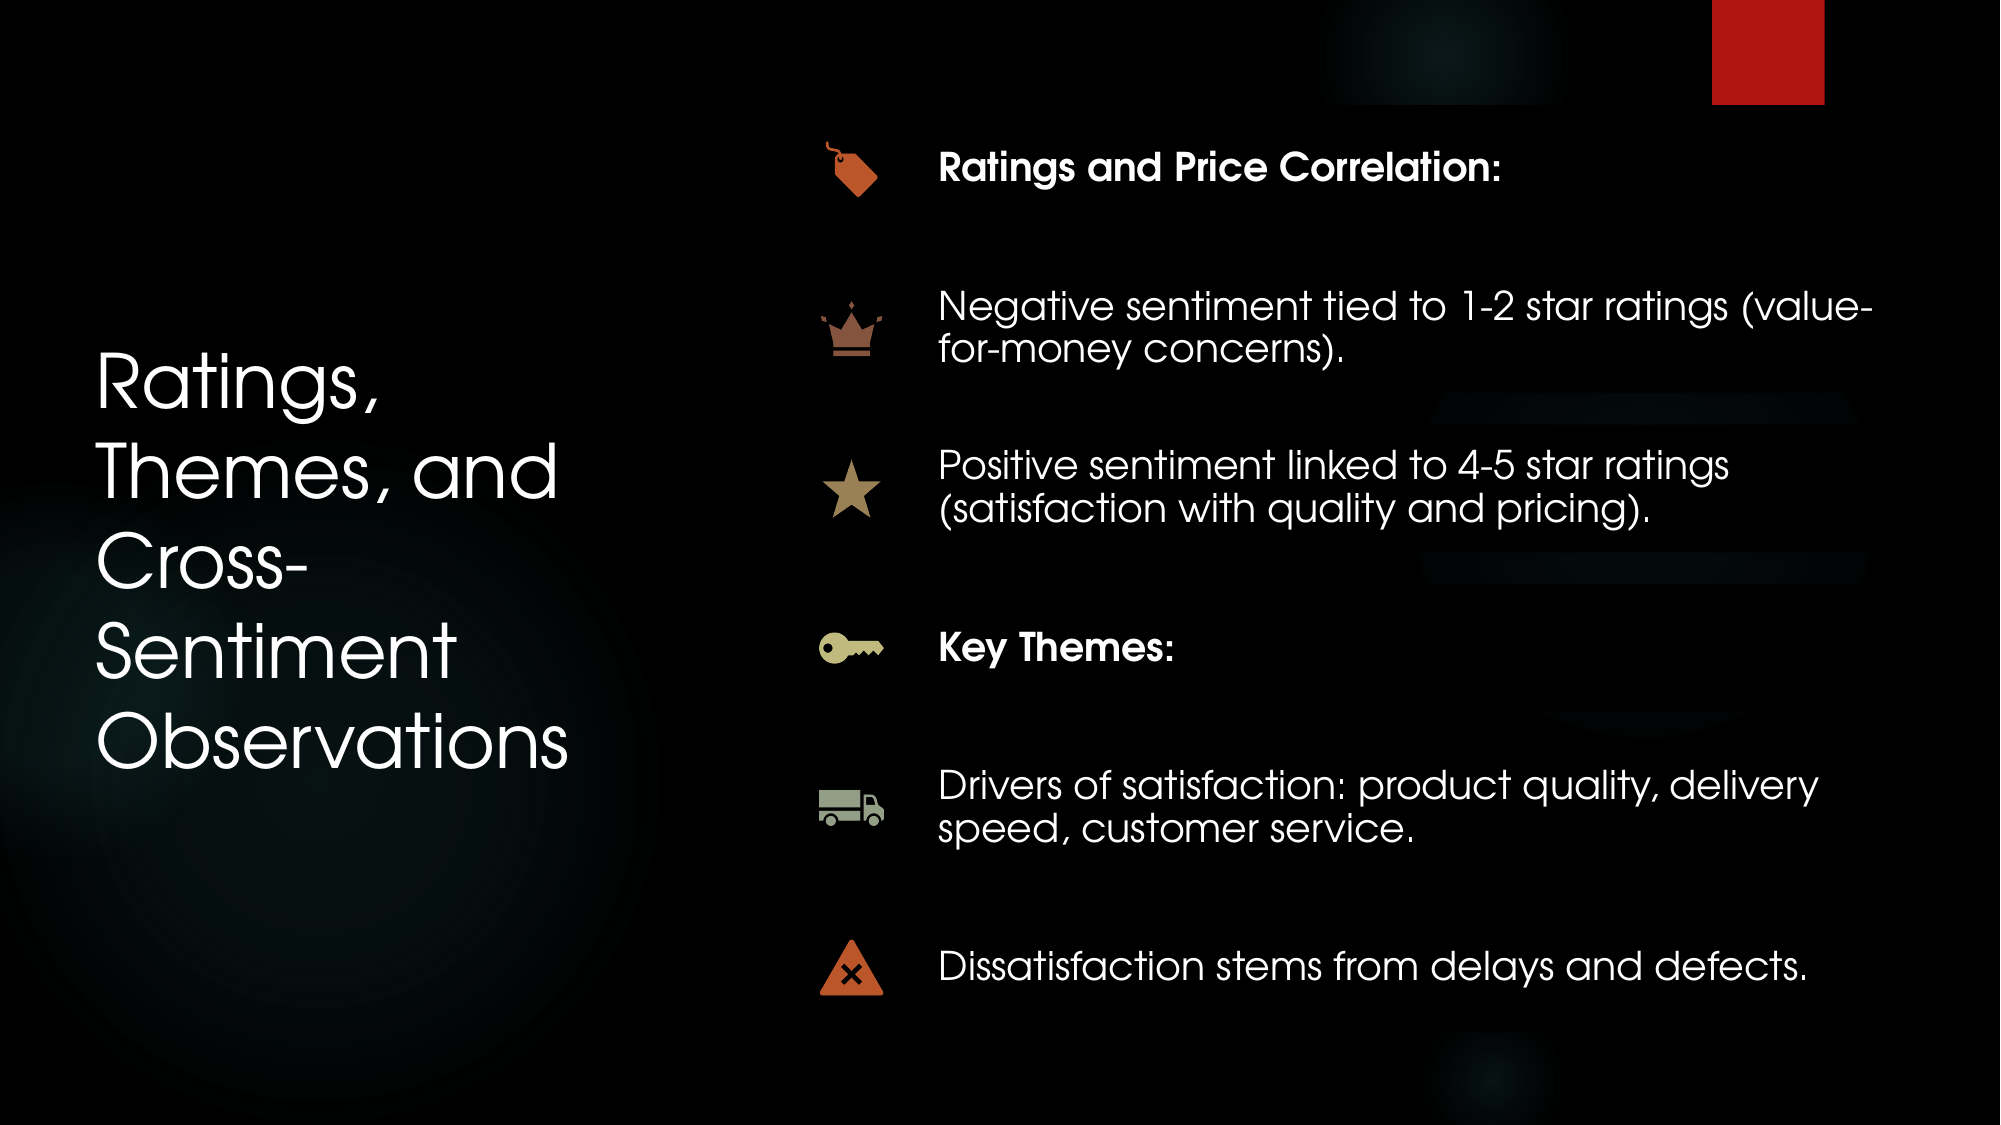

# Ratings, Themes, and Cross-Sentiment Observations
Ratings and Price Correlation:
Negative sentiment tied to 1-2 star ratings (value-for-money concerns).
Positive sentiment linked to 4-5 star ratings (satisfaction with quality and pricing).
Key Themes:
Drivers of satisfaction: product quality, delivery speed, customer service.
Dissatisfaction stems from delays and defects.